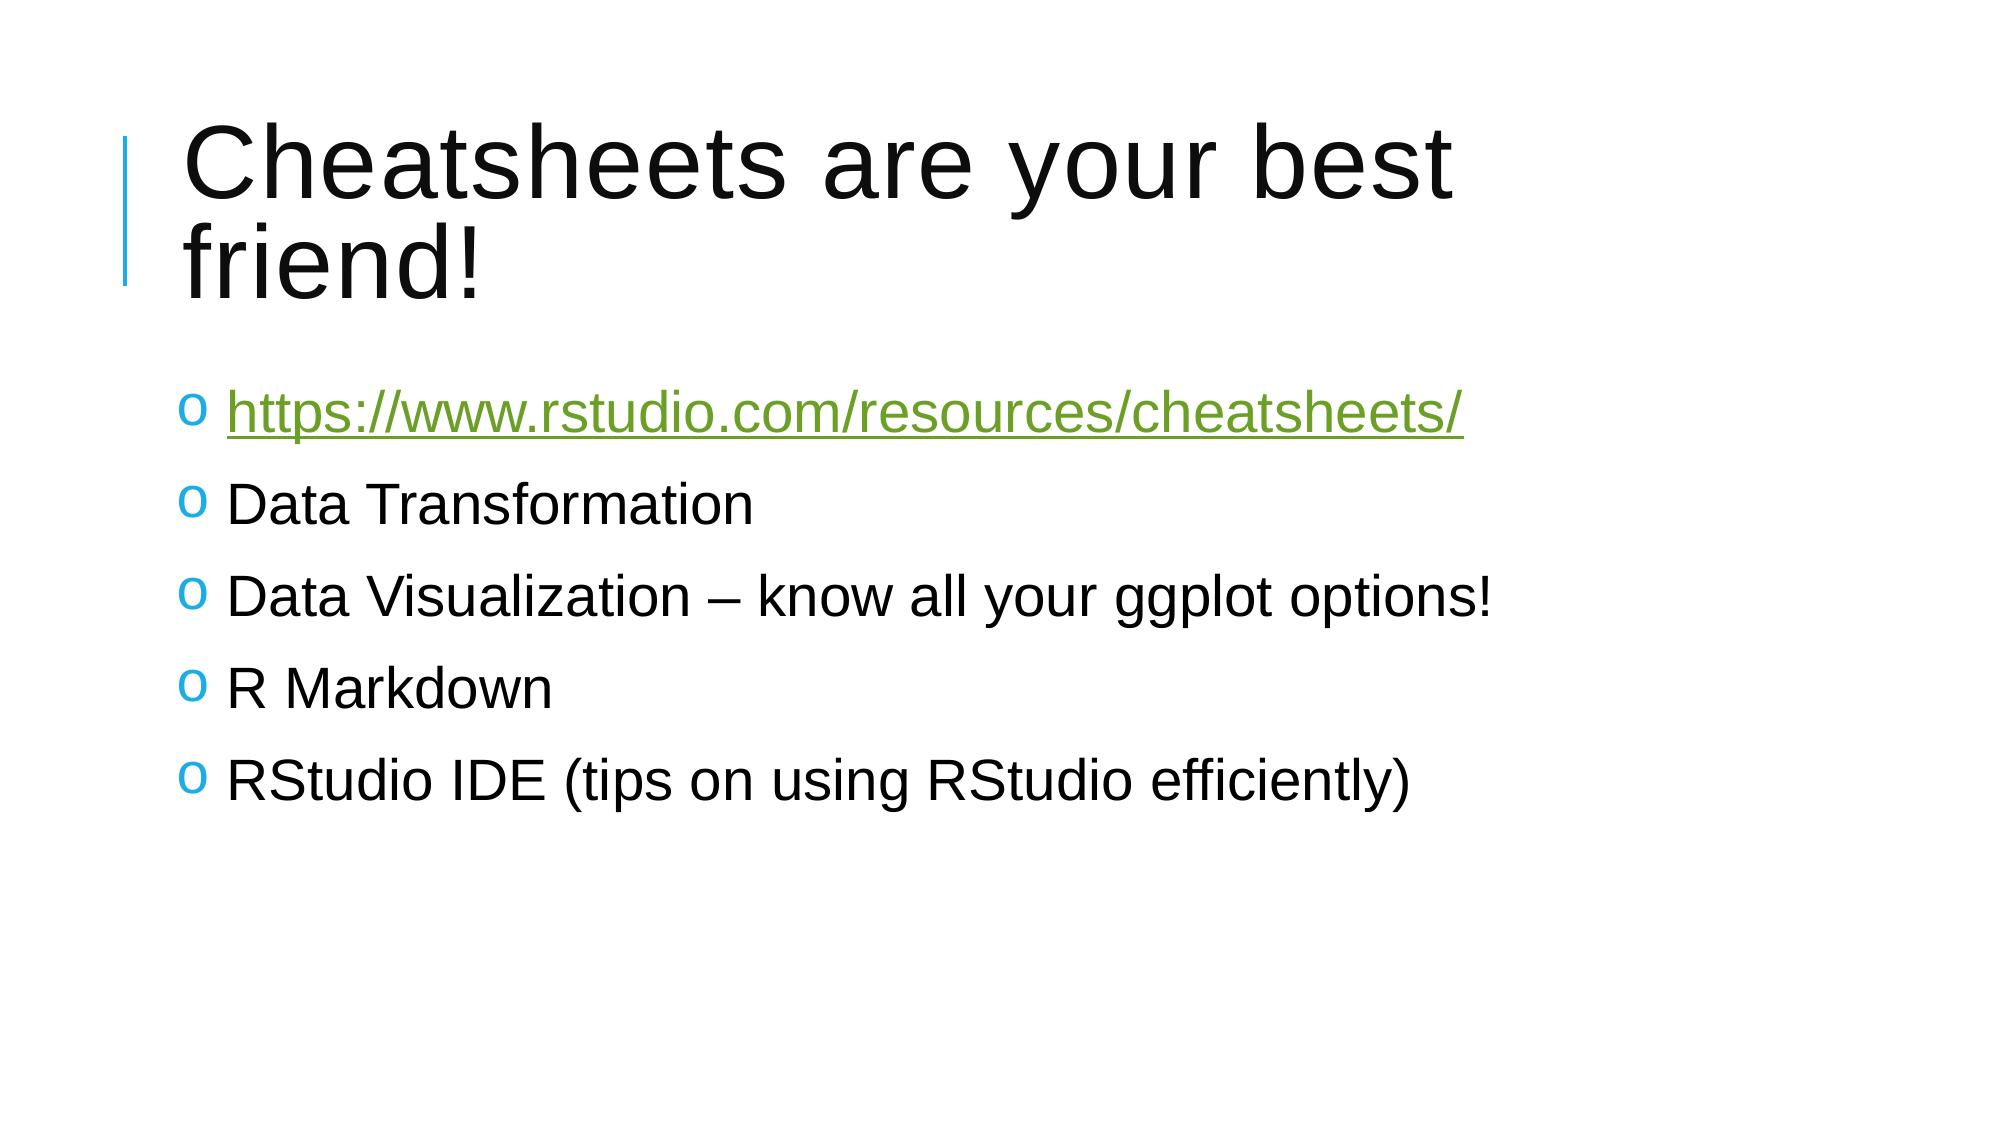

# Cheatsheets are your best friend!
 https://www.rstudio.com/resources/cheatsheets/
 Data Transformation
 Data Visualization – know all your ggplot options!
 R Markdown
 RStudio IDE (tips on using RStudio efficiently)